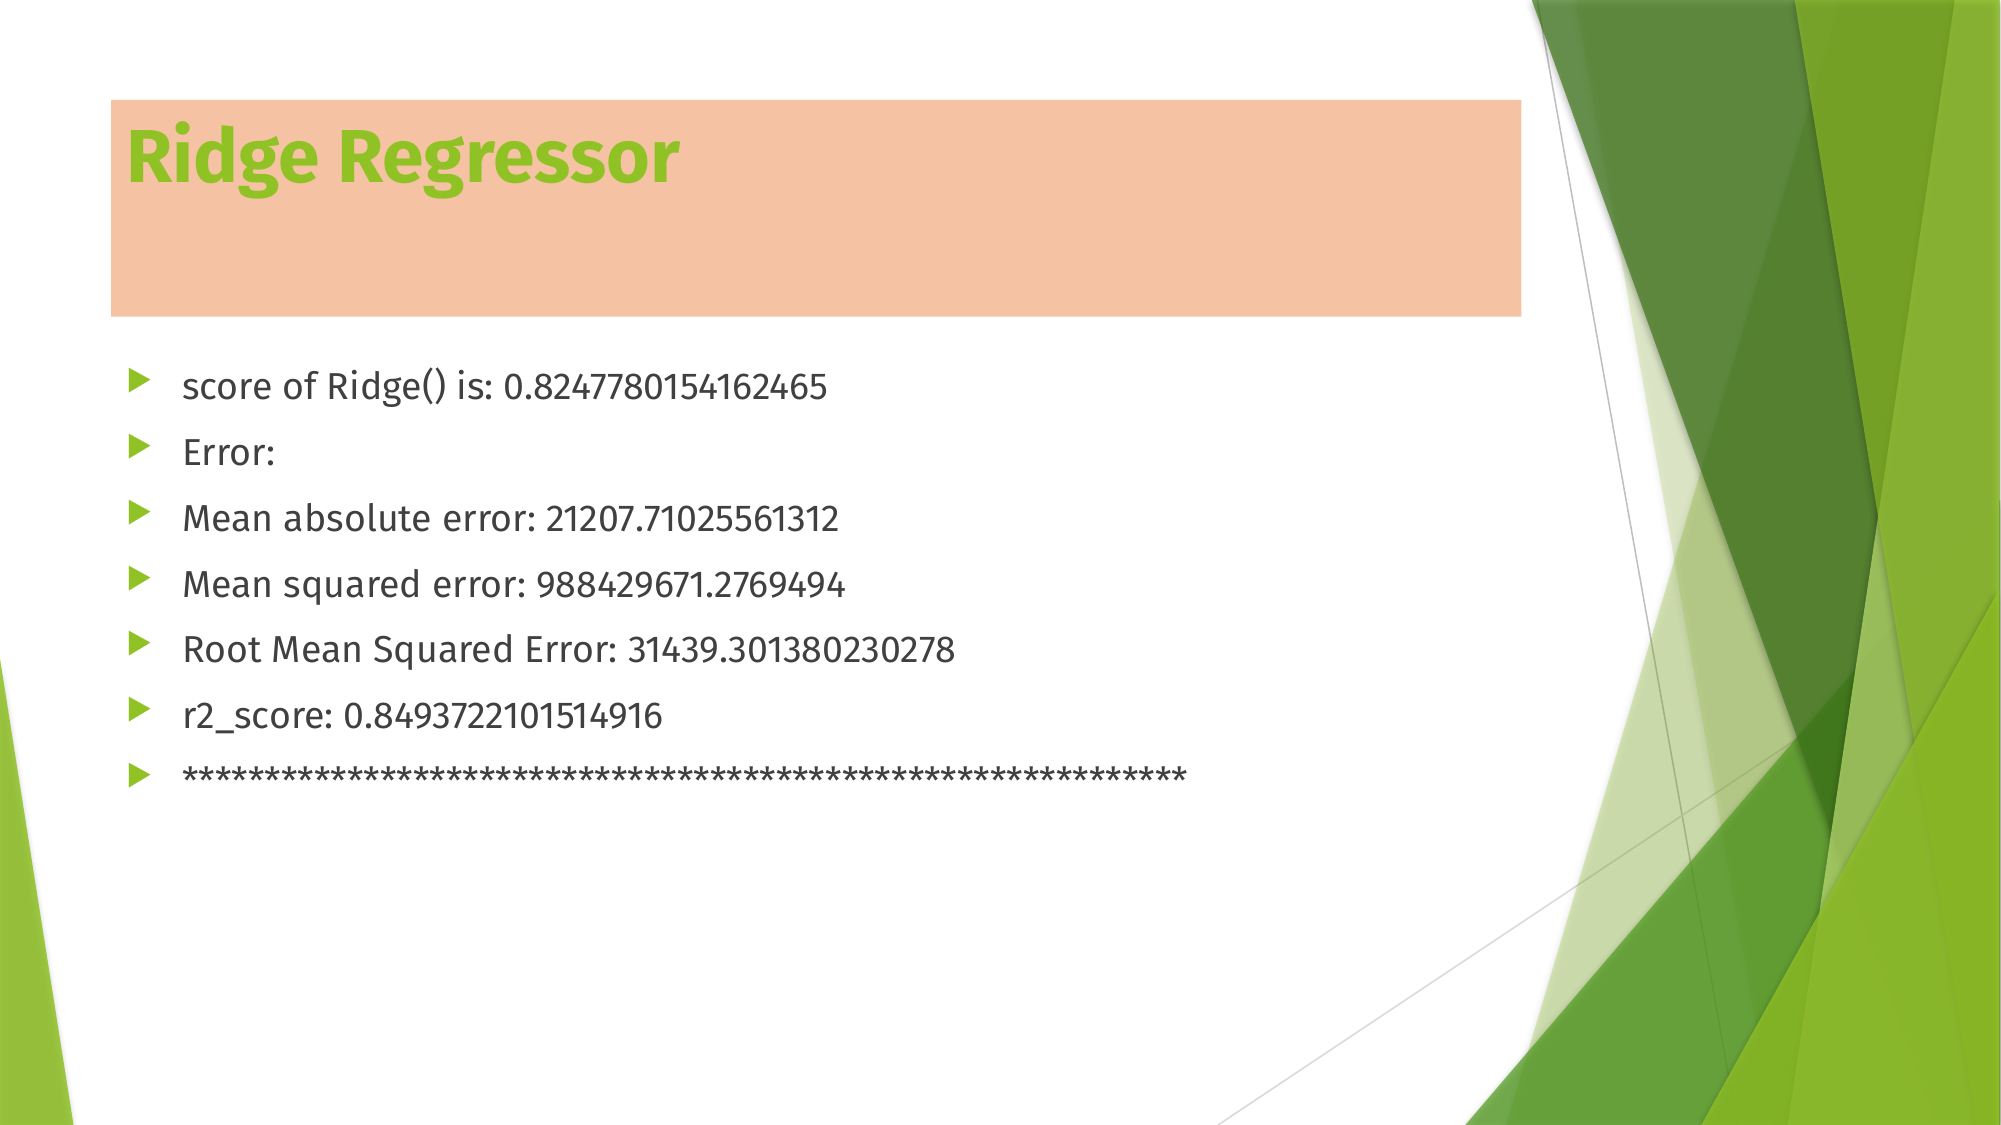

# Ridge Regressor
score of Ridge() is: 0.8247780154162465
Error:
Mean absolute error: 21207.71025561312
Mean squared error: 988429671.2769494
Root Mean Squared Error: 31439.301380230278
r2_score: 0.8493722101514916
*************************************************************